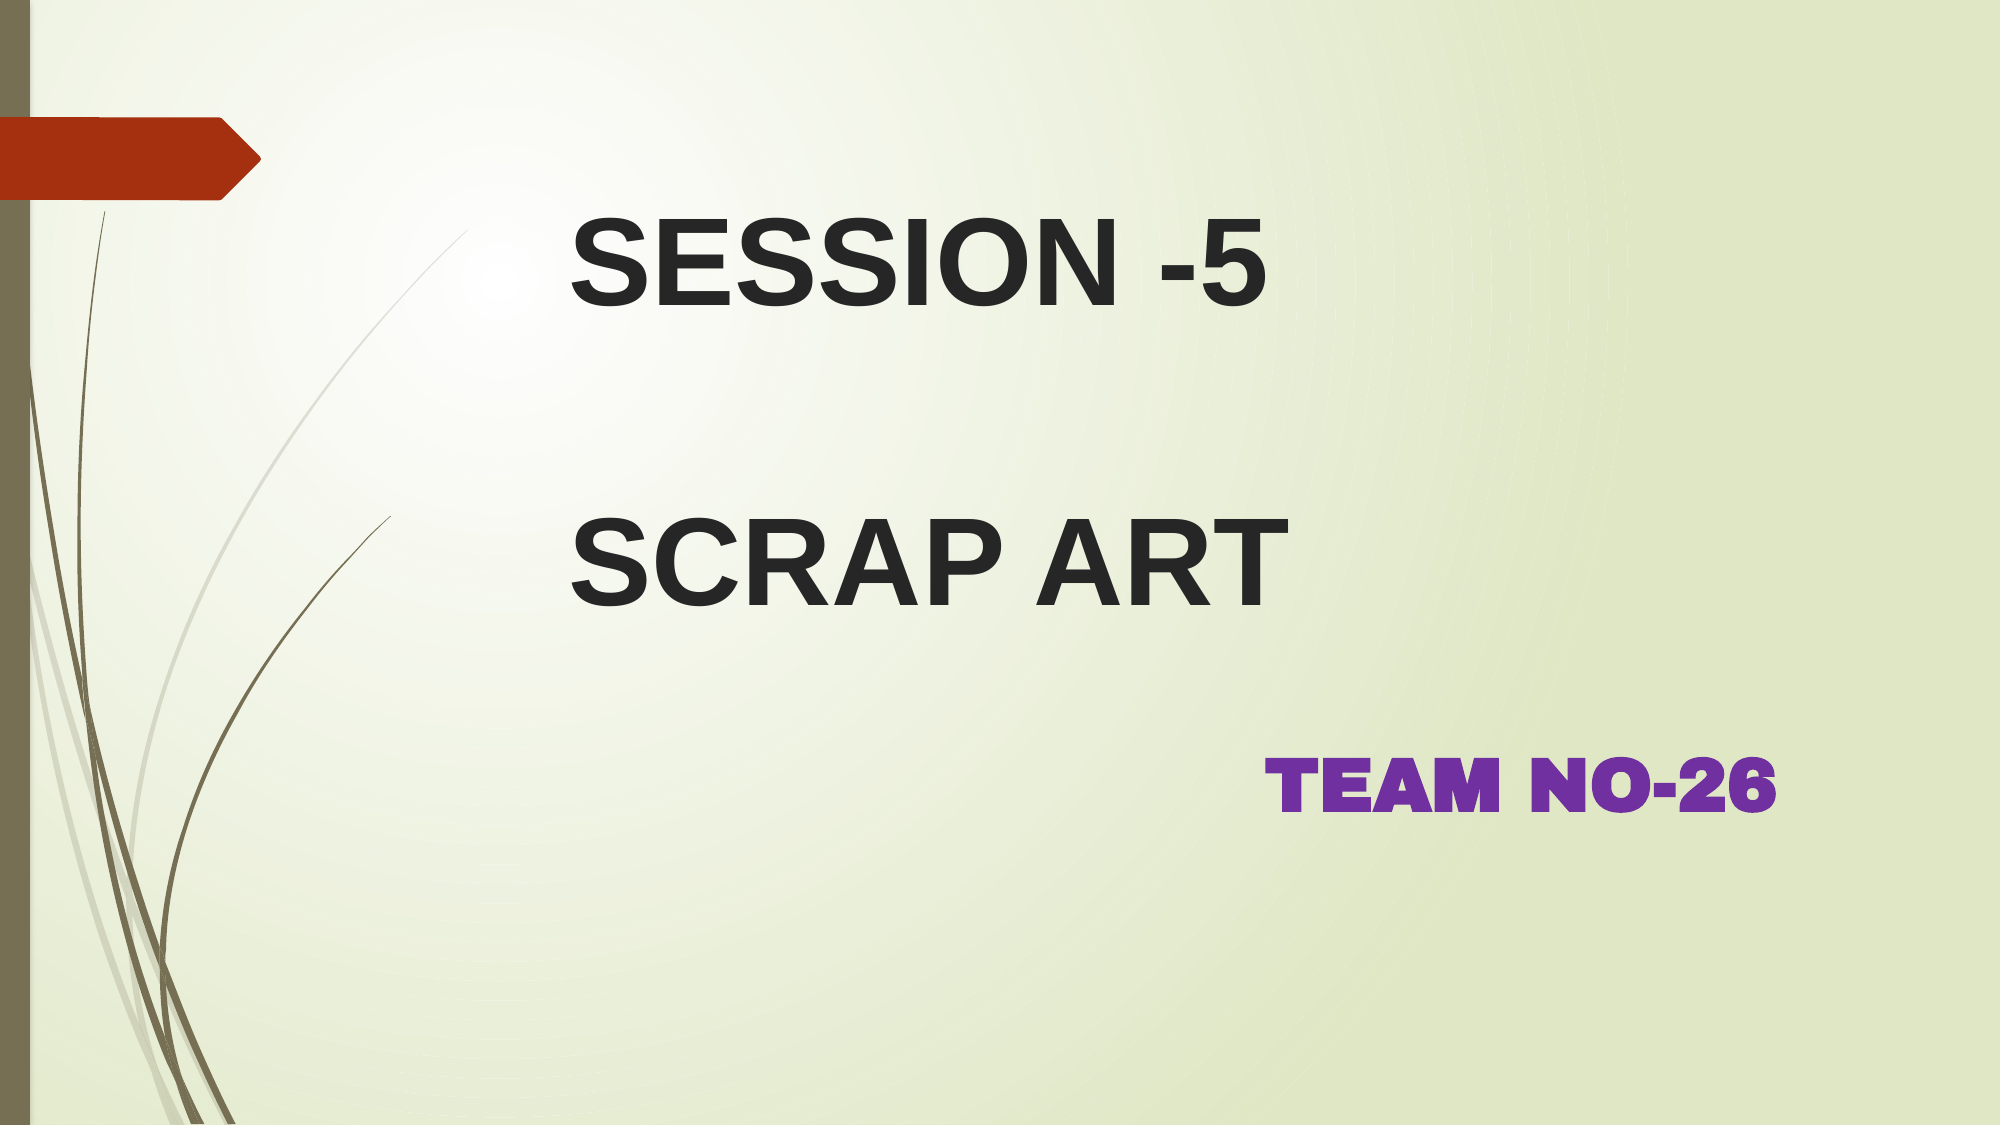

# SESSION -5 SCRAP ART
TEAM NO-26